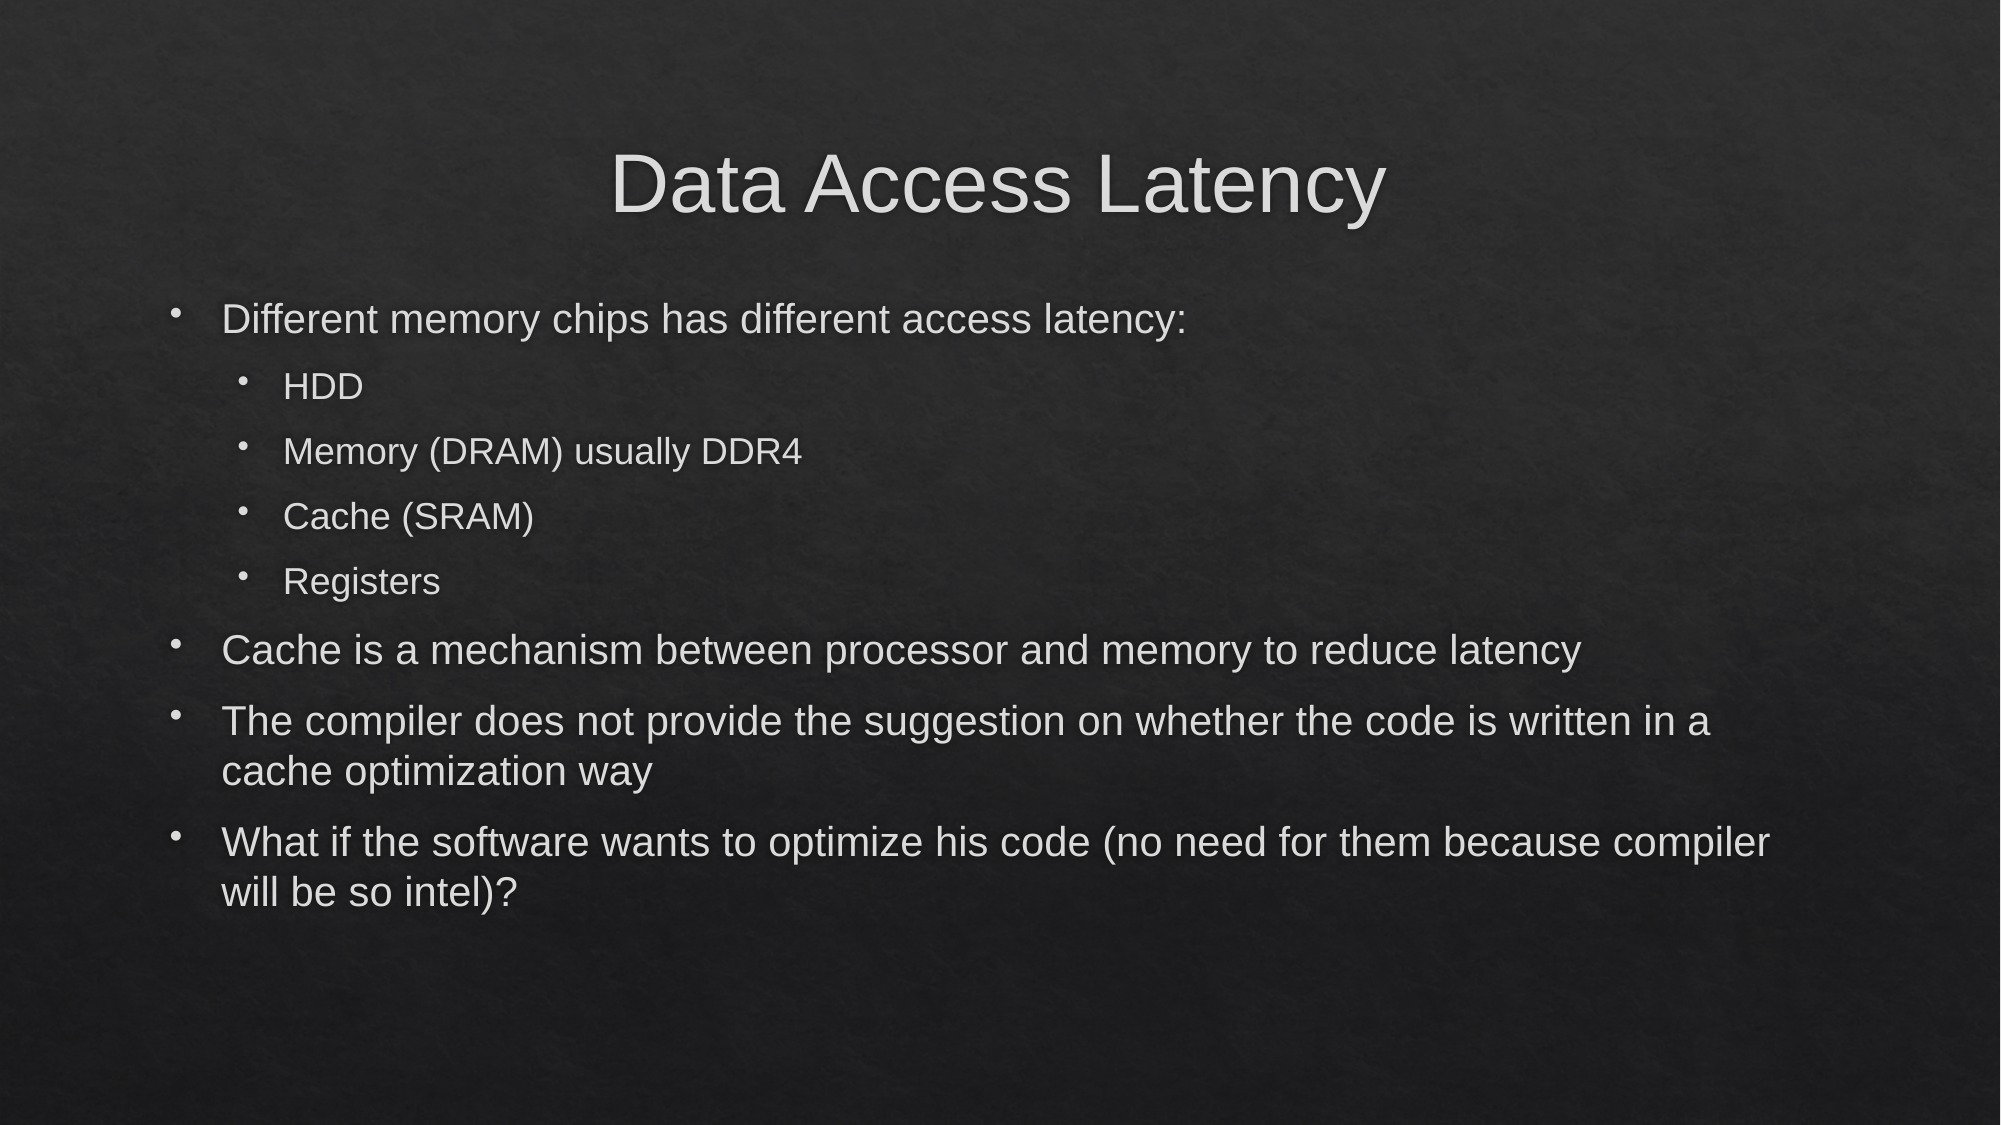

# Data Access Latency
Different memory chips has different access latency:
HDD
Memory (DRAM) usually DDR4
Cache (SRAM)
Registers
Cache is a mechanism between processor and memory to reduce latency
The compiler does not provide the suggestion on whether the code is written in a cache optimization way
What if the software wants to optimize his code (no need for them because compiler will be so intel)?